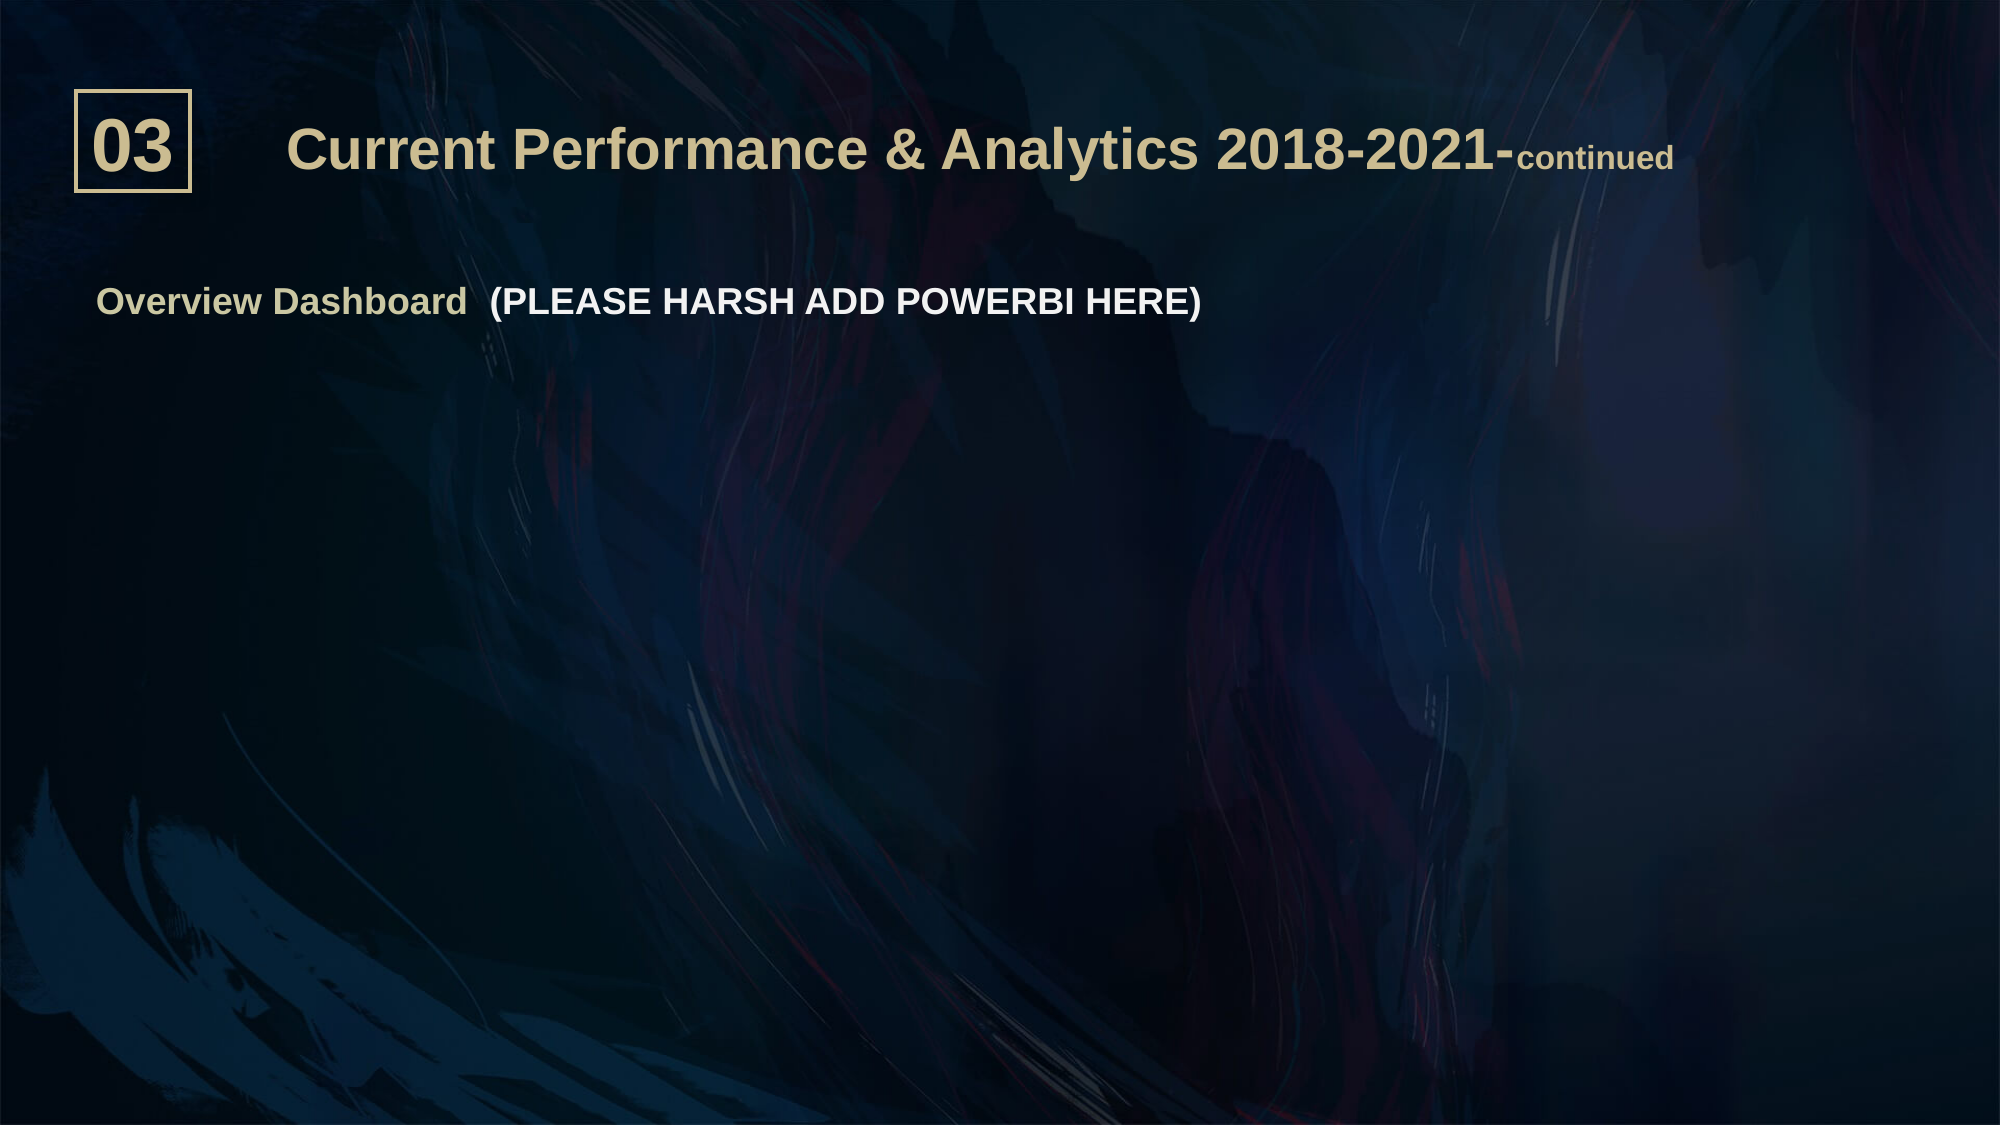

03
Current Performance & Analytics 2018-2021-continued
Overview Dashboard  (PLEASE HARSH ADD POWERBI HERE)